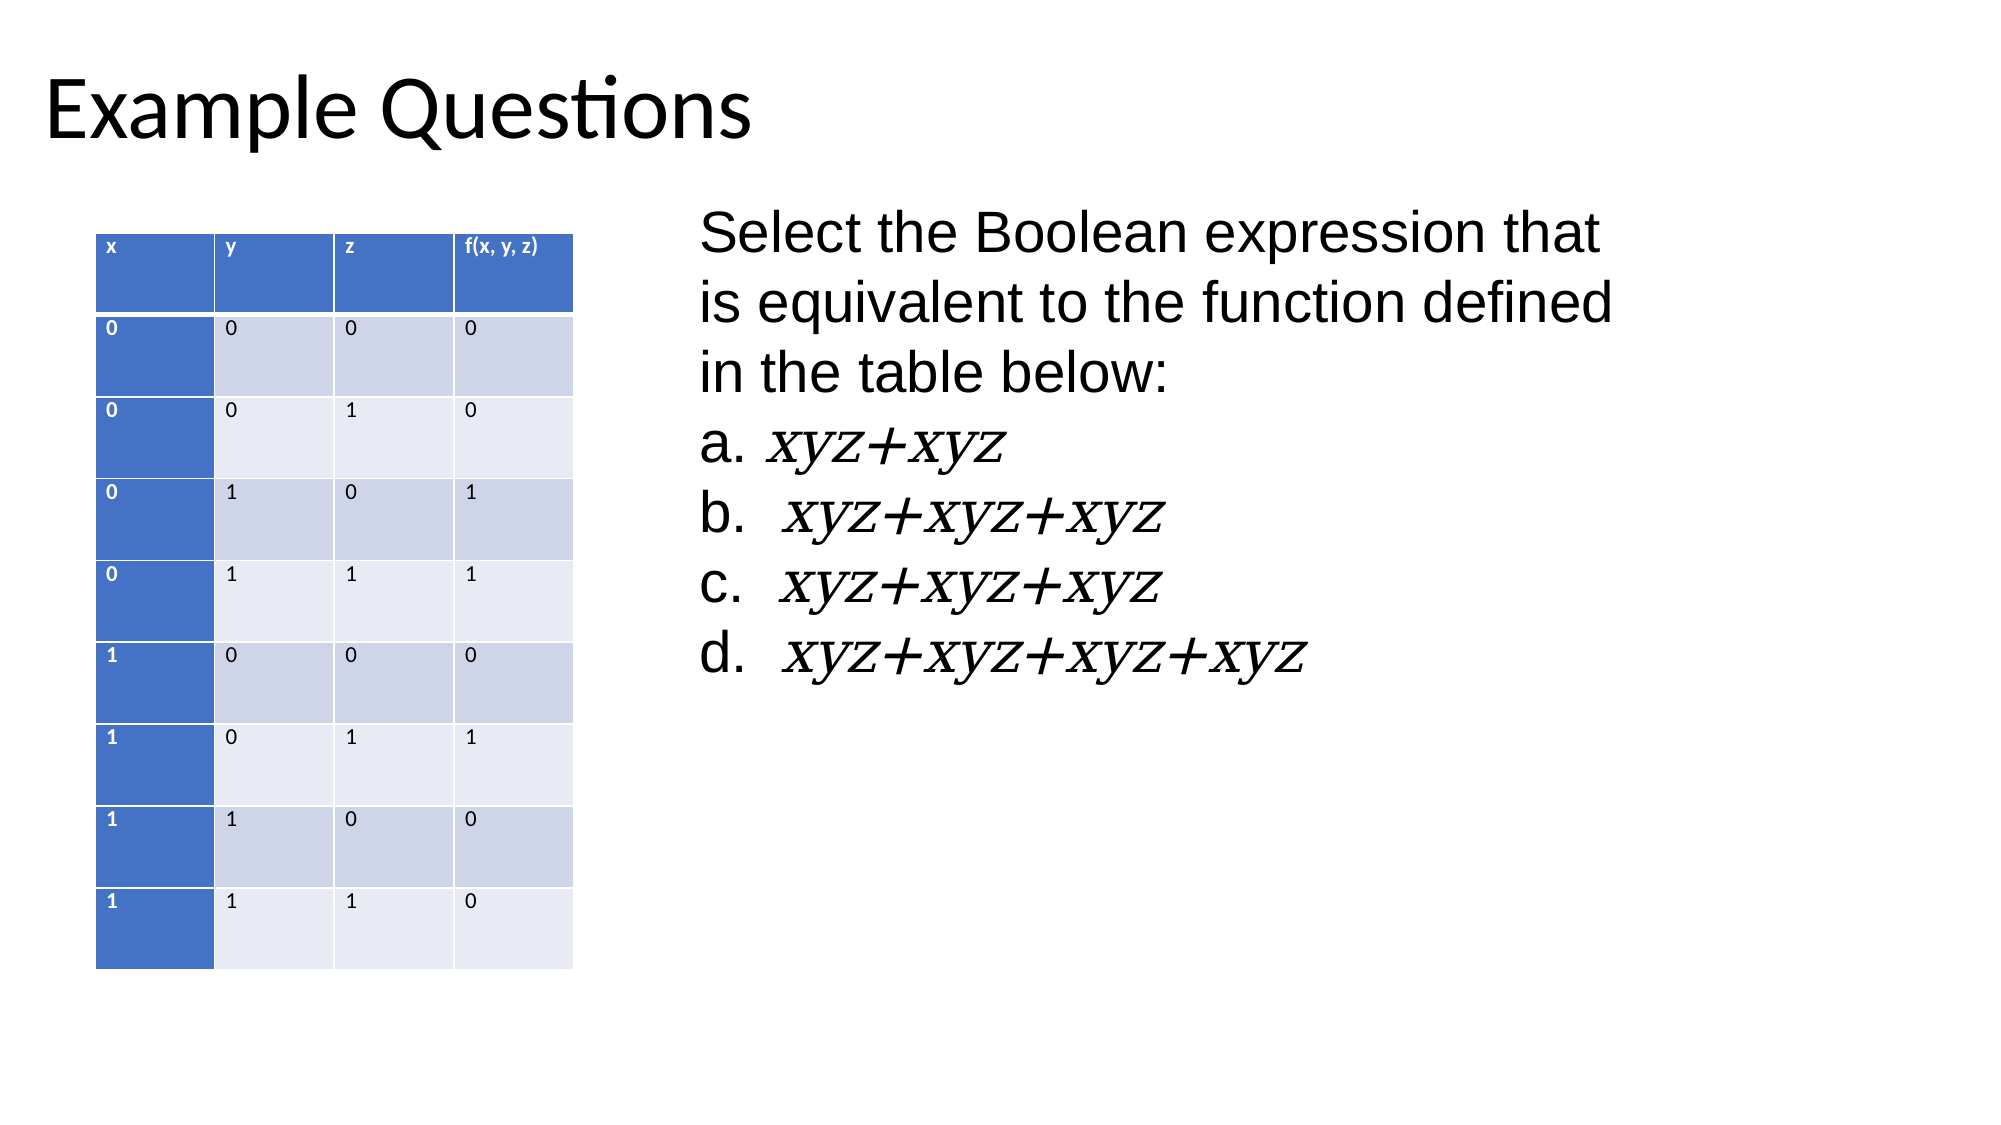

# Example Questions
Select the Boolean expression that is equivalent to the function defined in the table below:
a. xyz+xyz
b.  xyz+xyz+xyz
c.  xyz+xyz+xyz
d.  xyz+xyz+xyz+xyz
| x | y | z | f(x, y, z) |
| --- | --- | --- | --- |
| 0 | 0 | 0 | 0 |
| 0 | 0 | 1 | 0 |
| 0 | 1 | 0 | 1 |
| 0 | 1 | 1 | 1 |
| 1 | 0 | 0 | 0 |
| 1 | 0 | 1 | 1 |
| 1 | 1 | 0 | 0 |
| 1 | 1 | 1 | 0 |